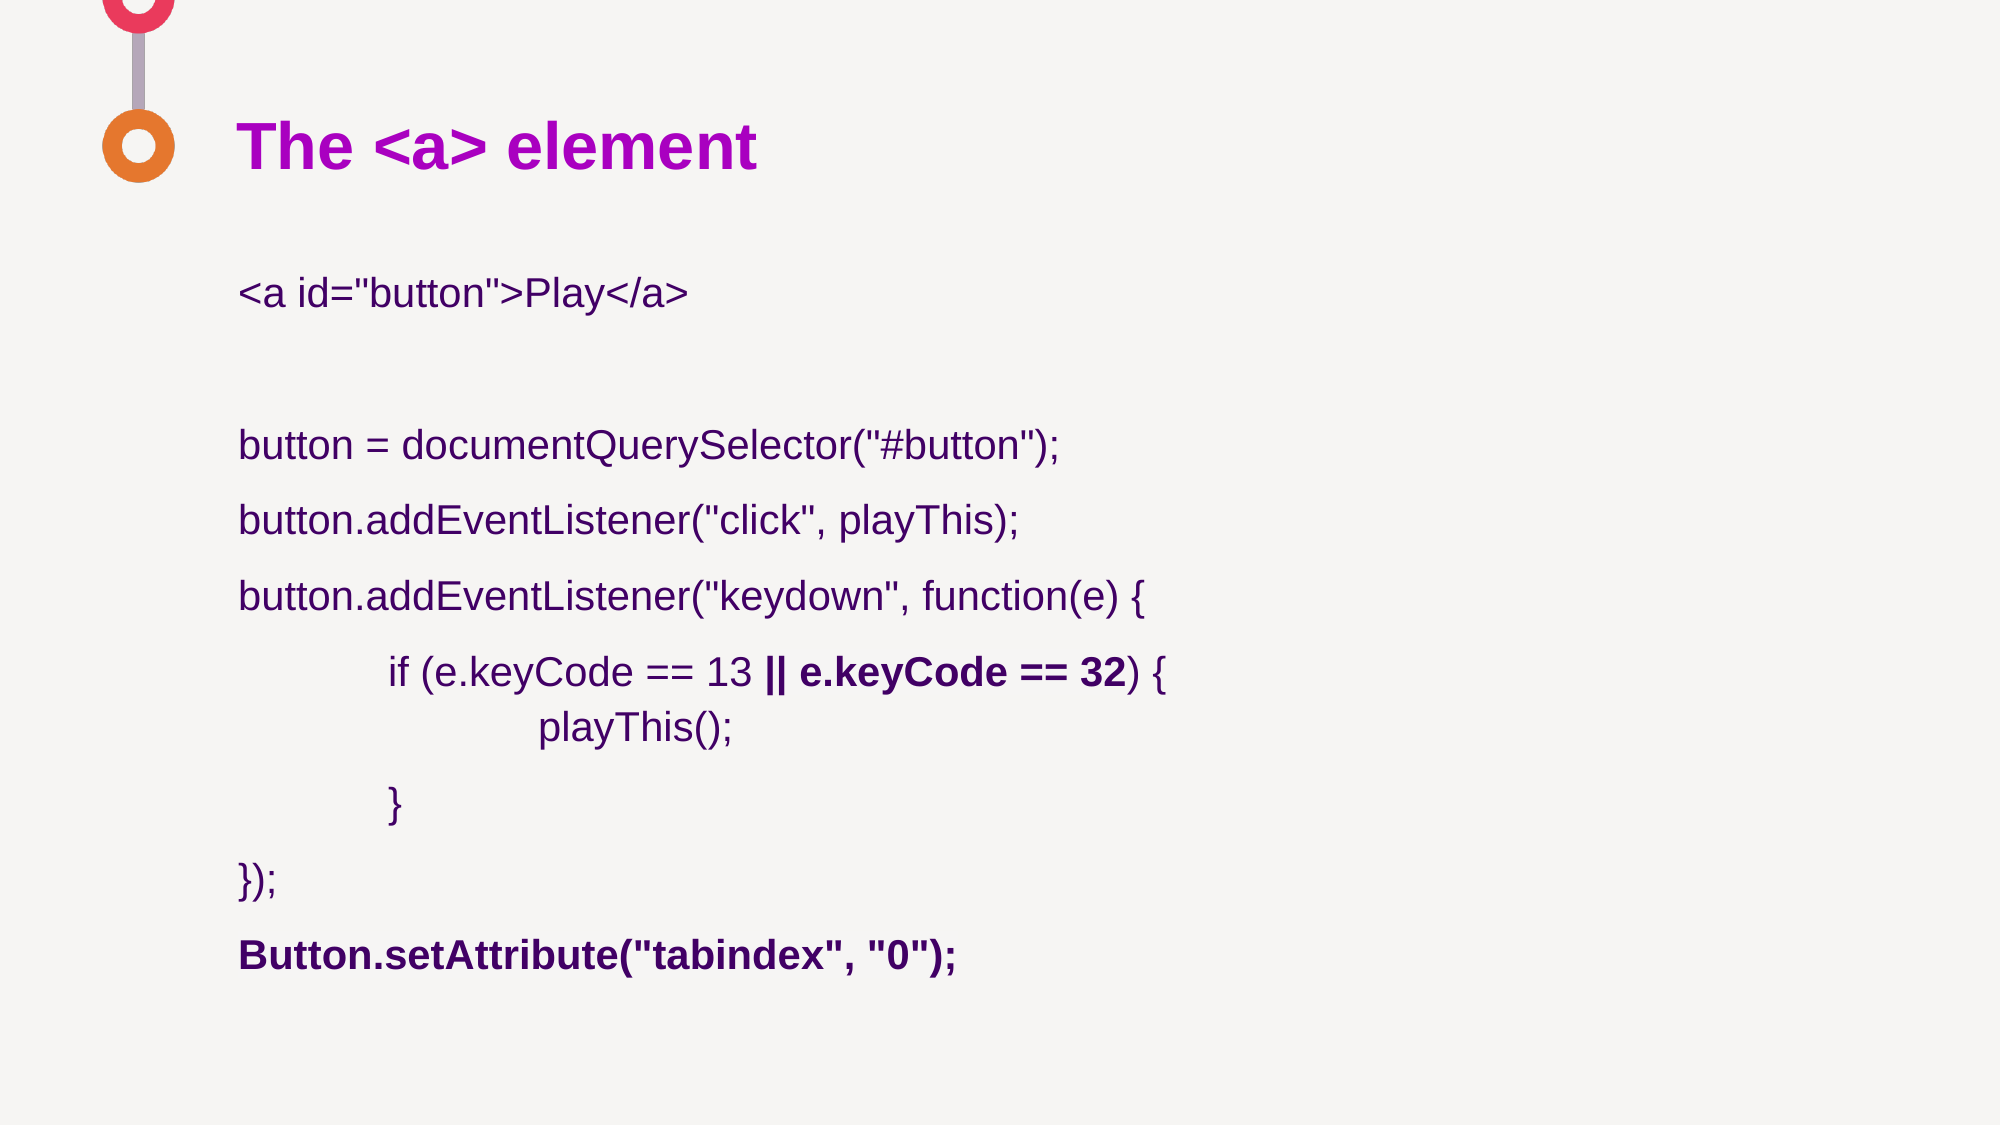

# The <a> element
<a id="button">Play</a>

button = documentQuerySelector("#button");
button.addEventListener("click", playThis);
button.addEventListener("keydown", function(e) {
	if (e.keyCode == 13 || e.keyCode == 32) {            		playThis();
	}
});
Button.setAttribute("tabindex", "0");